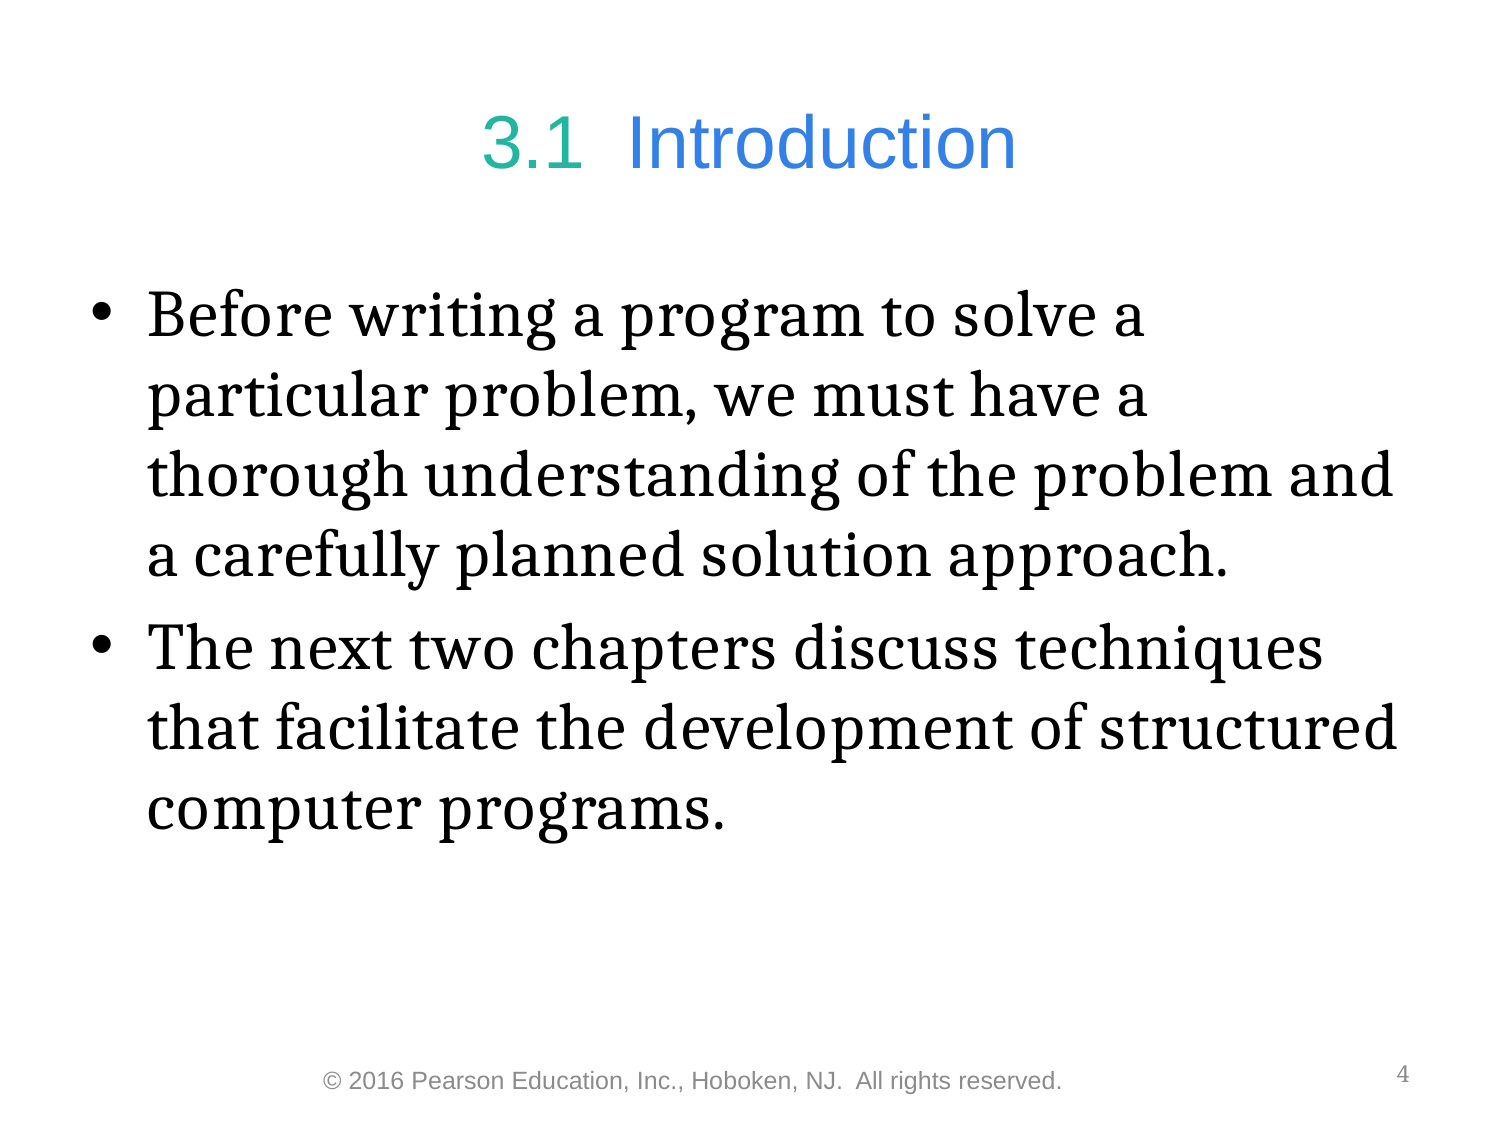

# 3.1  Introduction
Before writing a program to solve a particular problem, we must have a thorough understanding of the problem and a carefully planned solution approach.
The next two chapters discuss techniques that facilitate the development of structured computer programs.
4
© 2016 Pearson Education, Inc., Hoboken, NJ.  All rights reserved.